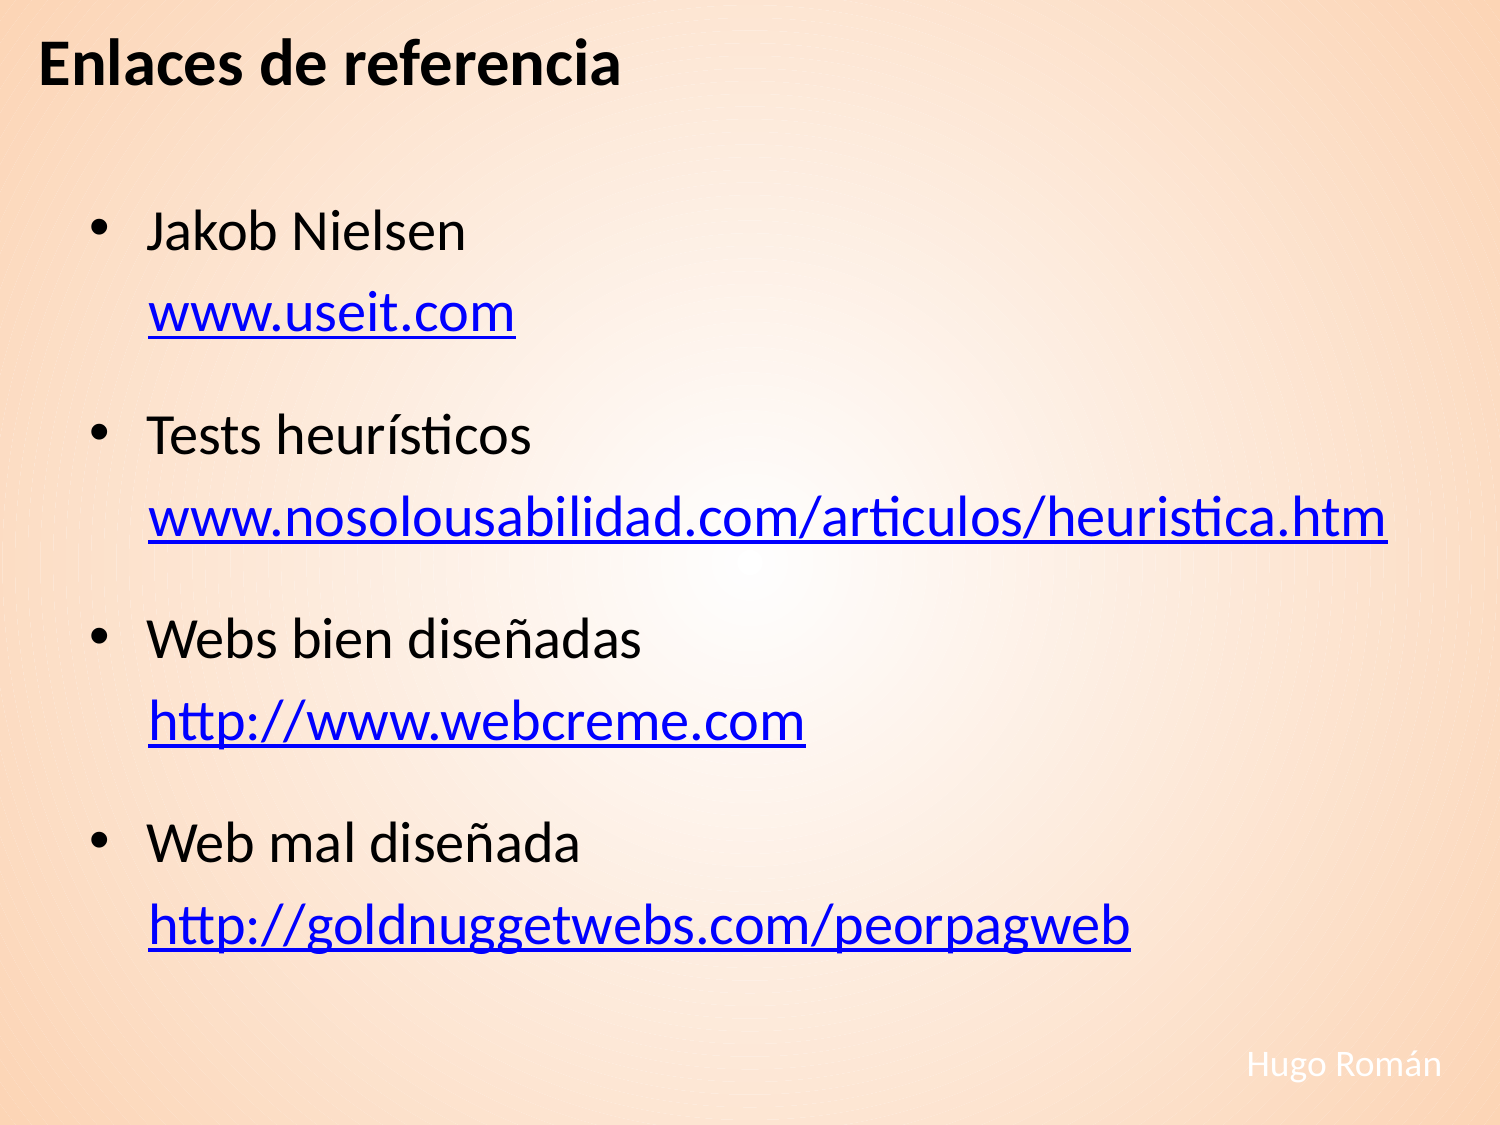

# Enlaces de referencia
Jakob Nielsen
www.useit.com

Tests heurísticos
www.nosolousabilidad.com/articulos/heuristica.htm

Webs bien diseñadas
http://www.webcreme.com

Web mal diseñada
http://goldnuggetwebs.com/peorpagweb